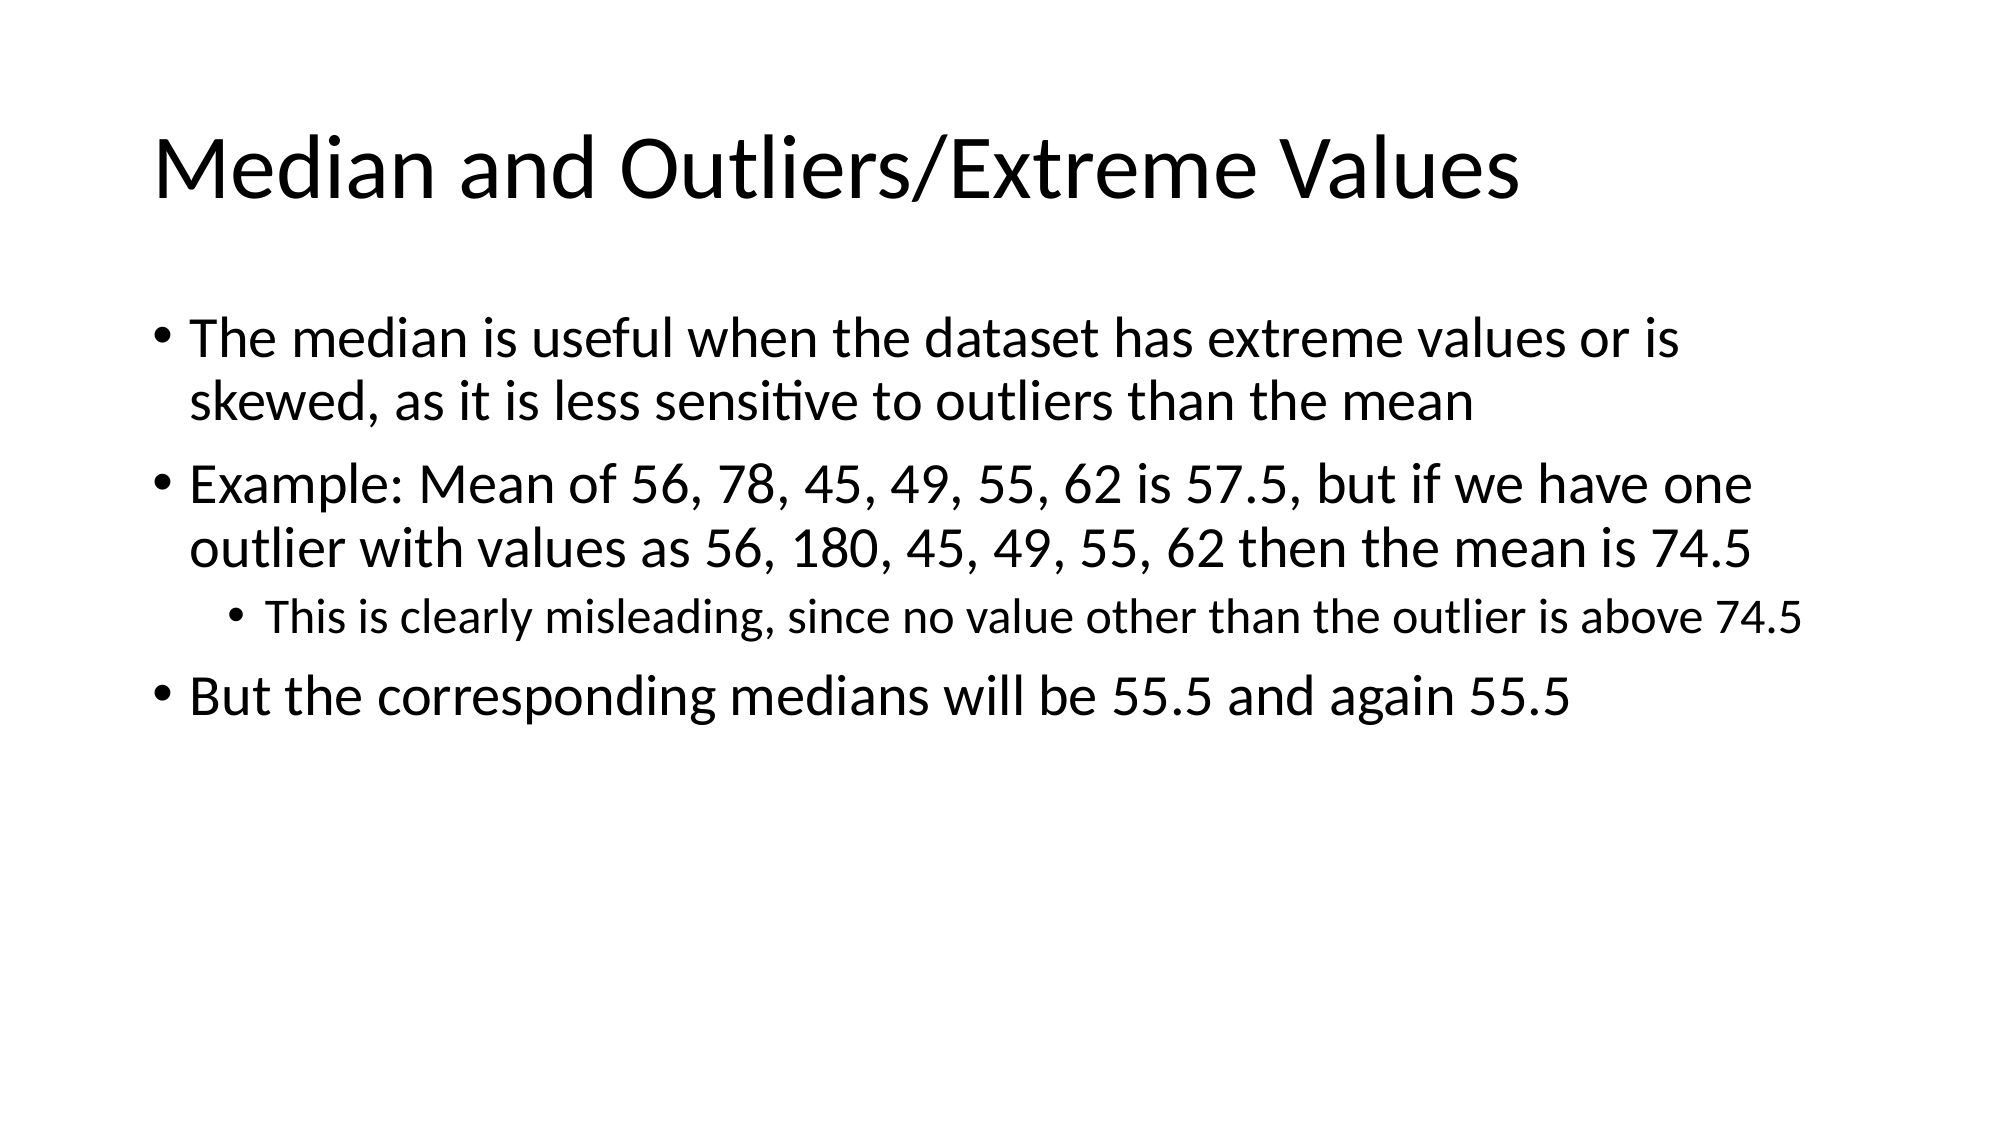

# Median and Outliers/Extreme Values
The median is useful when the dataset has extreme values or is skewed, as it is less sensitive to outliers than the mean
Example: Mean of 56, 78, 45, 49, 55, 62 is 57.5, but if we have one outlier with values as 56, 180, 45, 49, 55, 62 then the mean is 74.5
This is clearly misleading, since no value other than the outlier is above 74.5
But the corresponding medians will be 55.5 and again 55.5